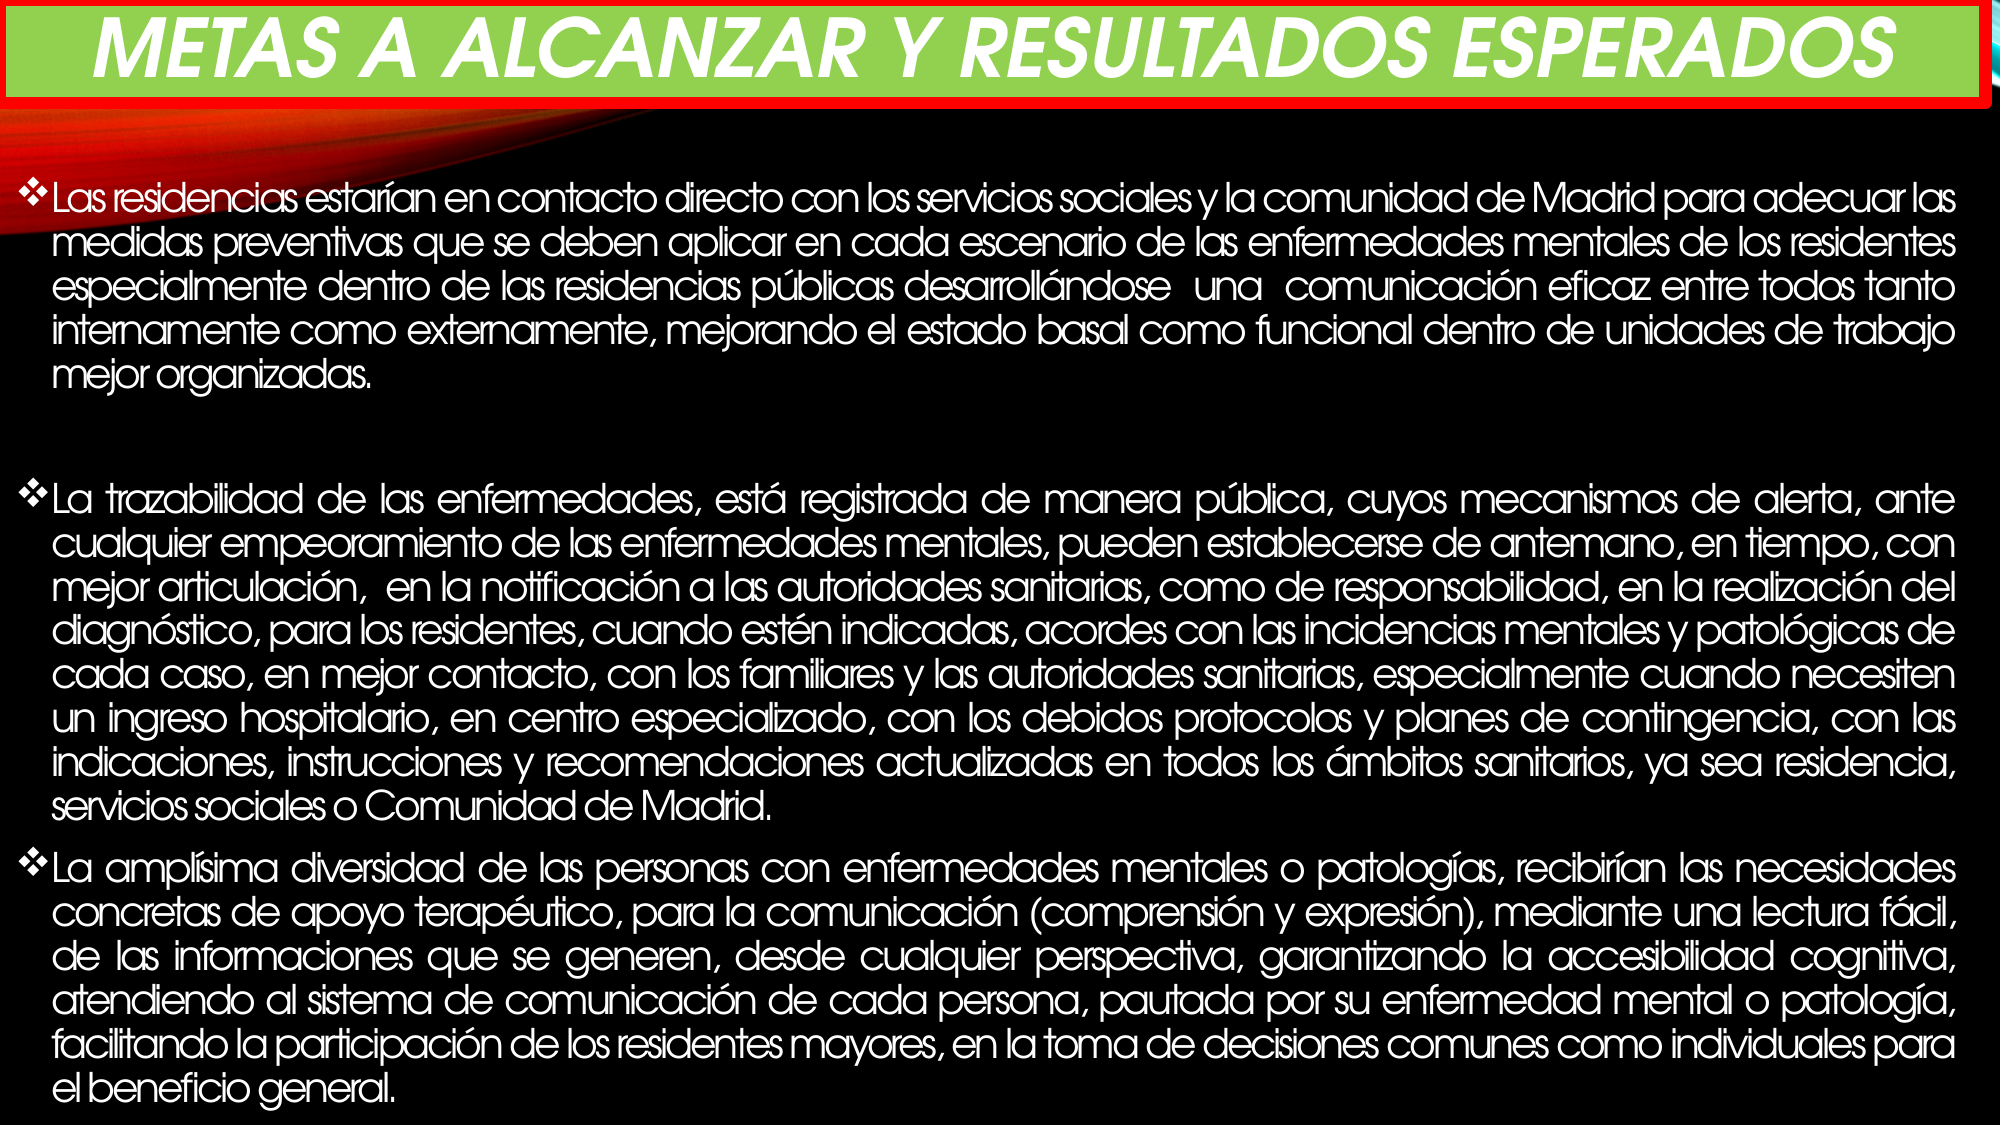

# METAS A ALCANZAR Y RESULTADOS ESPERADOS

Las residencias estarían en contacto directo con los servicios sociales y la comunidad de Madrid para adecuar las medidas preventivas que se deben aplicar en cada escenario de las enfermedades mentales de los residentes especialmente dentro de las residencias públicas desarrollándose  una  comunicación eficaz entre todos tanto internamente como externamente, mejorando el estado basal como funcional dentro de unidades de trabajo mejor organizadas.

La trazabilidad de las enfermedades, está registrada de manera pública, cuyos mecanismos de alerta, ante cualquier empeoramiento de las enfermedades mentales, pueden establecerse de antemano, en tiempo, con mejor articulación,  en la notificación a las autoridades sanitarias, como de responsabilidad, en la realización del diagnóstico, para los residentes, cuando estén indicadas, acordes con las incidencias mentales y patológicas de cada caso, en mejor contacto, con los familiares y las autoridades sanitarias, especialmente cuando necesiten un ingreso hospitalario, en centro especializado, con los debidos protocolos y planes de contingencia, con las indicaciones, instrucciones y recomendaciones actualizadas en todos los ámbitos sanitarios, ya sea residencia, servicios sociales o Comunidad de Madrid.
La amplísima diversidad de las personas con enfermedades mentales o patologías, recibirían las necesidades concretas de apoyo terapéutico, para la comunicación (comprensión y expresión), mediante una lectura fácil, de las informaciones que se generen, desde cualquier perspectiva, garantizando la accesibilidad cognitiva, atendiendo al sistema de comunicación de cada persona, pautada por su enfermedad mental o patología, facilitando la participación de los residentes mayores, en la toma de decisiones comunes como individuales para el beneficio general.